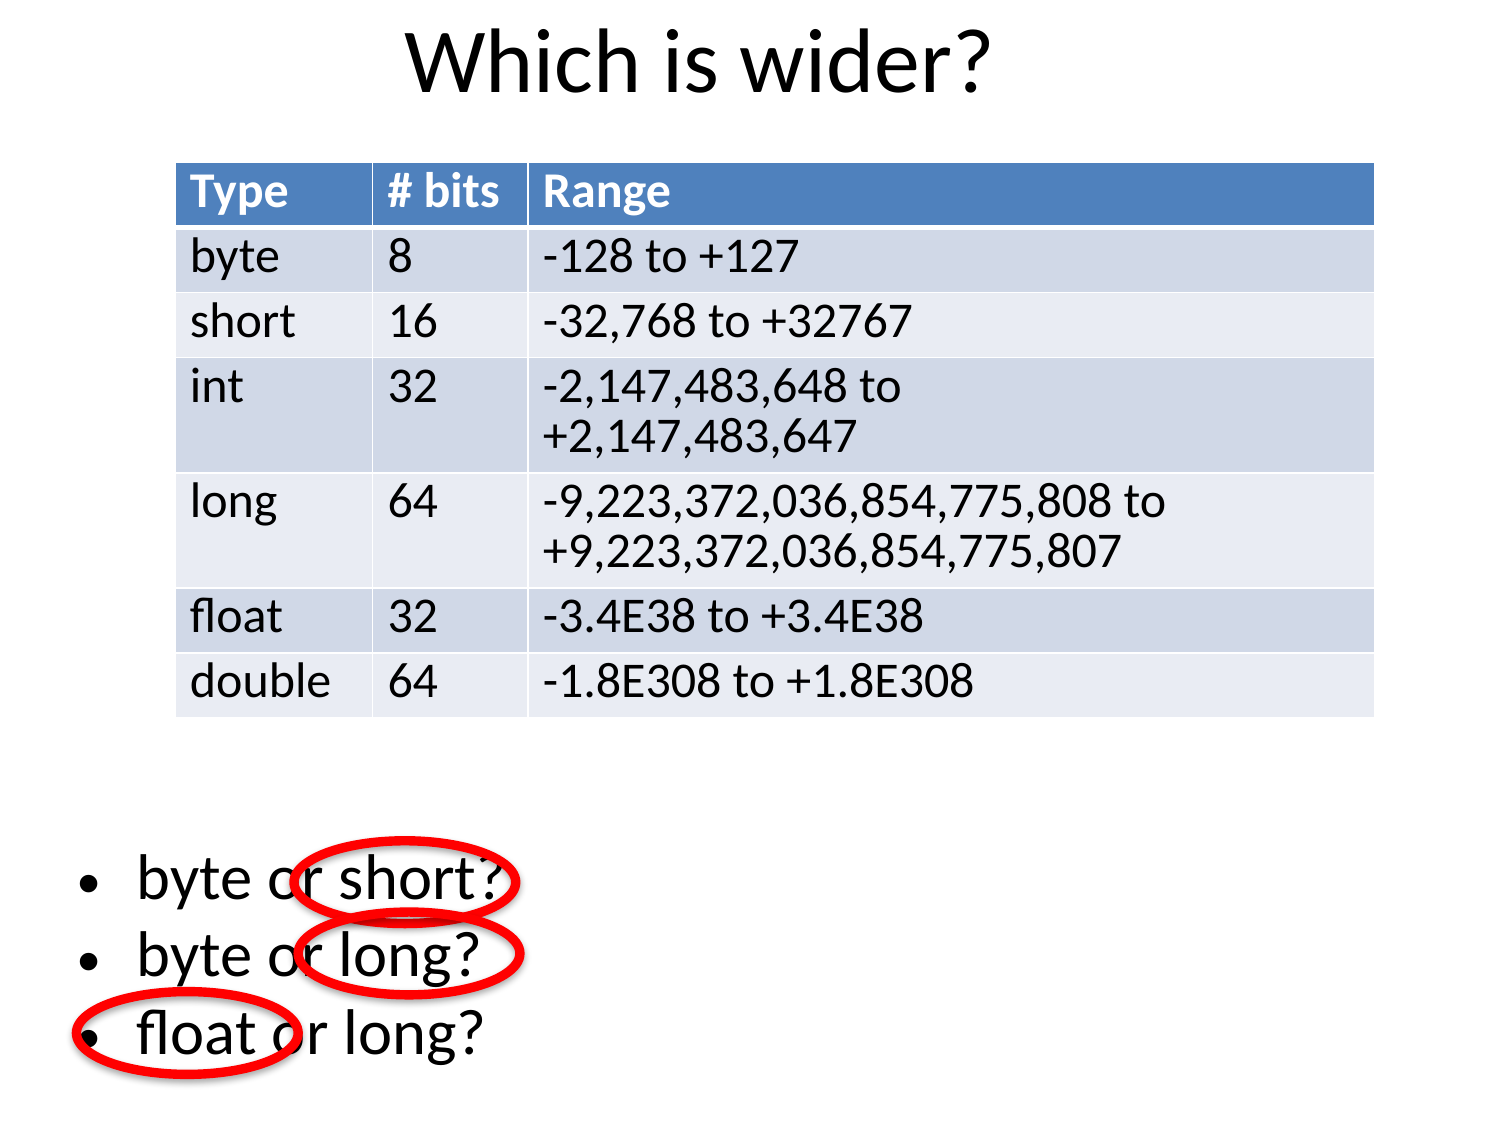

# Which is wider?
| Type | # bits | Range |
| --- | --- | --- |
| byte | 8 | -128 to +127 |
| short | 16 | -32,768 to +32767 |
| int | 32 | -2,147,483,648 to +2,147,483,647 |
| long | 64 | -9,223,372,036,854,775,808 to +9,223,372,036,854,775,807 |
| float | 32 | -3.4E38 to +3.4E38 |
| double | 64 | -1.8E308 to +1.8E308 |

byte or short?
byte or long?
float or long?